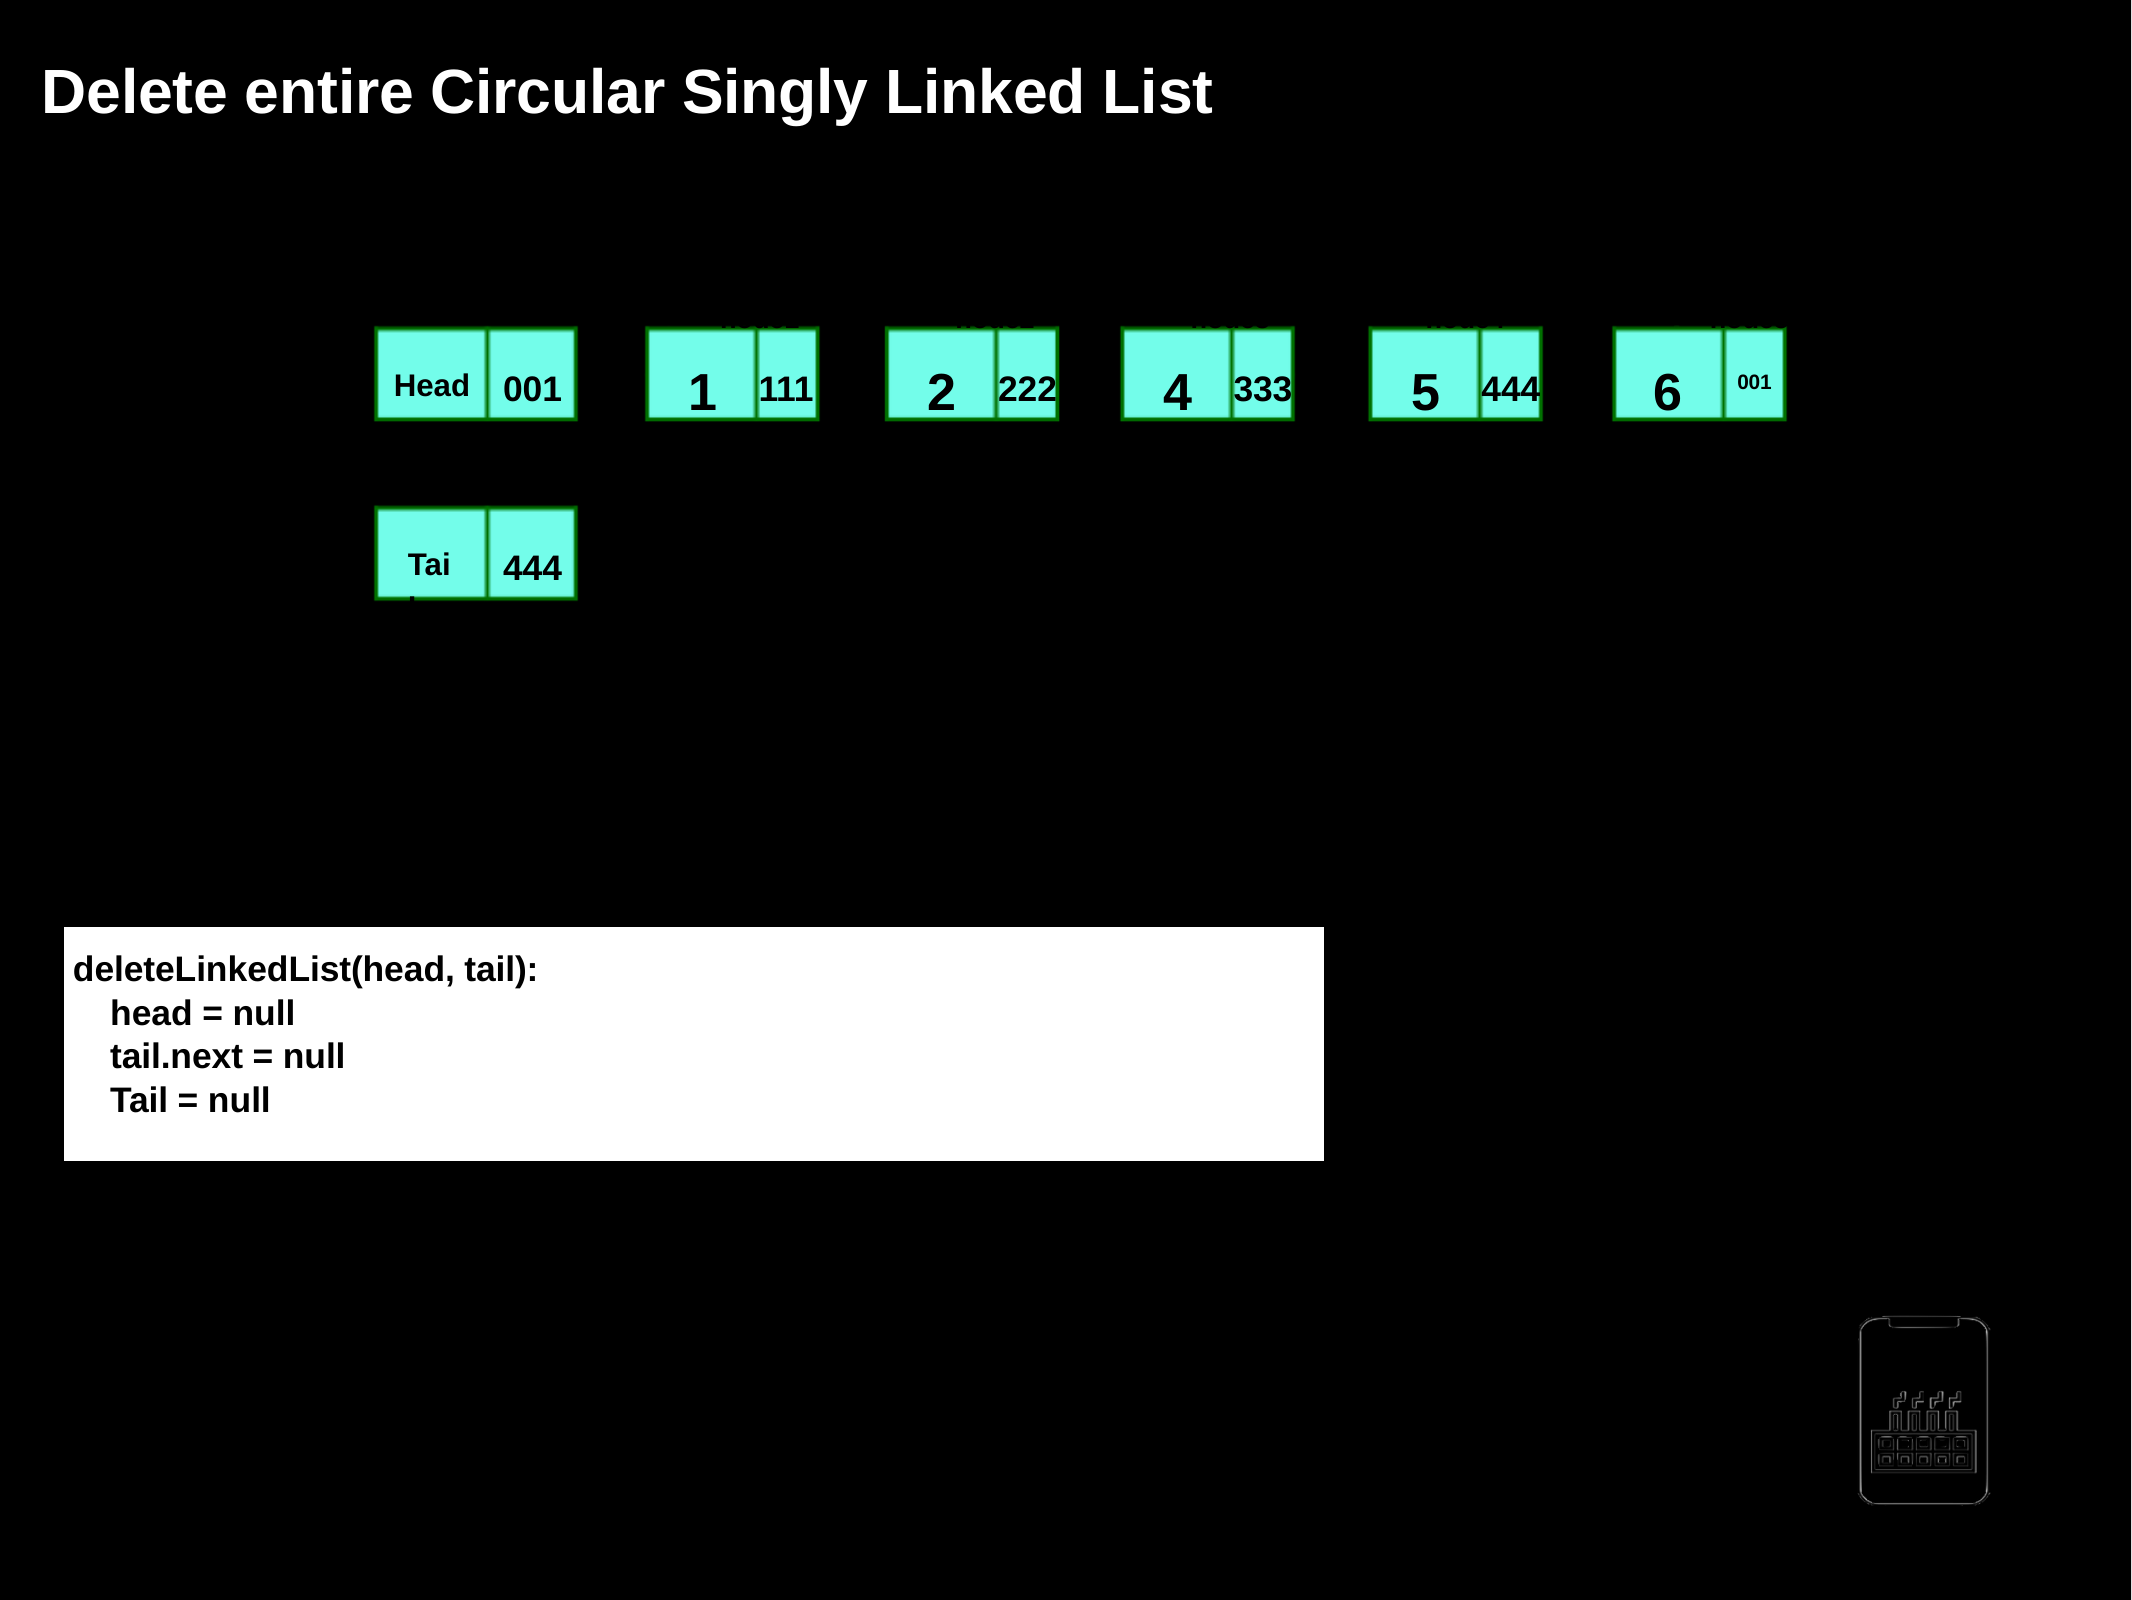

Delete entire Circular Singly Linked List

node1
node2
node3
node4
node5
1
2
4
5
6
444
Head
001
111
222
333
444
001
001
111
222
333
Tail
444

deleteLinkedList(head, tail):
head = null tail.next = null Tail = null

AppMillers
www.appmillers.com